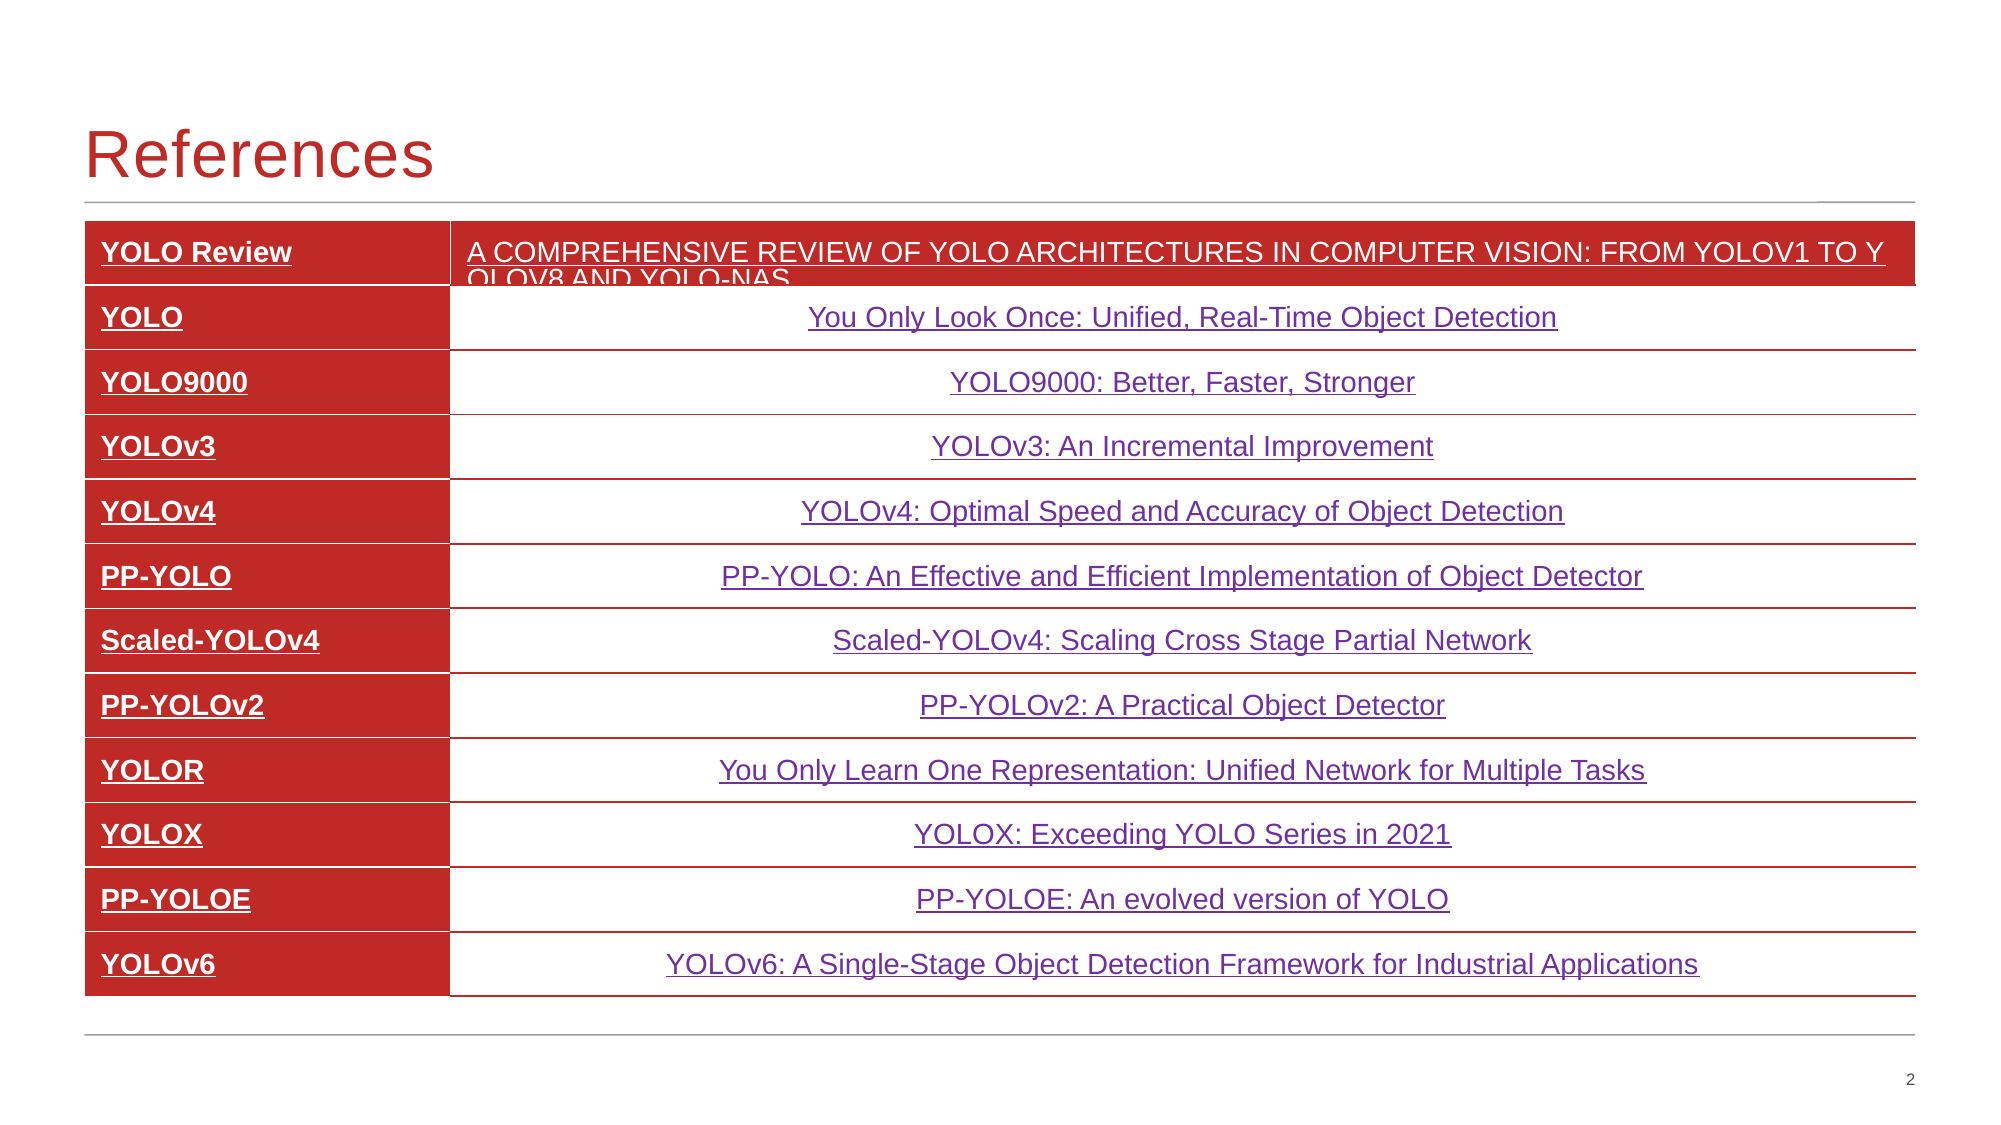

# References
| YOLO Review | A COMPREHENSIVE REVIEW OF YOLO ARCHITECTURES IN COMPUTER VISION: FROM YOLOV1 TO YOLOV8 AND YOLO-NAS |
| --- | --- |
| YOLO | You Only Look Once: Unified, Real-Time Object Detection |
| YOLO9000 | YOLO9000: Better, Faster, Stronger |
| YOLOv3 | YOLOv3: An Incremental Improvement |
| YOLOv4 | YOLOv4: Optimal Speed and Accuracy of Object Detection |
| PP-YOLO | PP-YOLO: An Effective and Efficient Implementation of Object Detector |
| Scaled-YOLOv4 | Scaled-YOLOv4: Scaling Cross Stage Partial Network |
| PP-YOLOv2 | PP-YOLOv2: A Practical Object Detector |
| YOLOR | You Only Learn One Representation: Unified Network for Multiple Tasks |
| YOLOX | YOLOX: Exceeding YOLO Series in 2021 |
| PP-YOLOE | PP-YOLOE: An evolved version of YOLO |
| YOLOv6 | YOLOv6: A Single-Stage Object Detection Framework for Industrial Applications |
PP-YOLO
Text